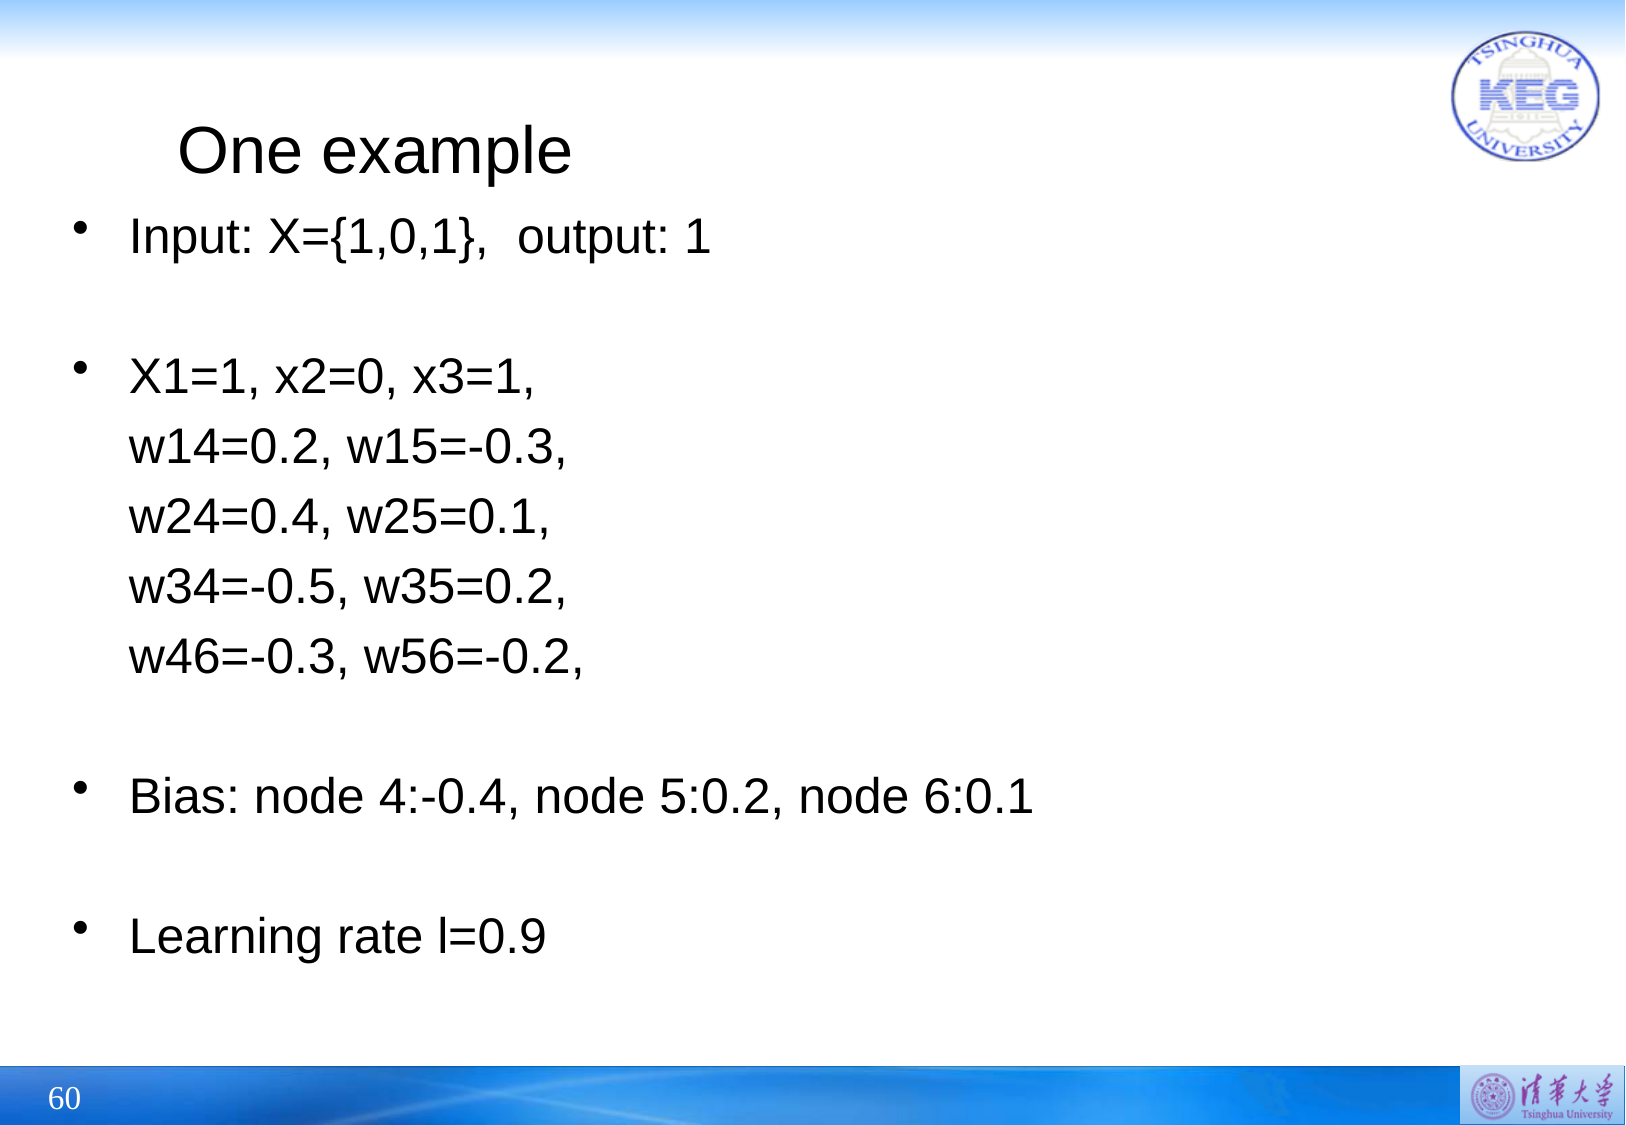

One example
Input: X={1,0,1},  output: 1

X1=1, x2=0, x3=1,
	w14=0.2, w15=-0.3,
	w24=0.4, w25=0.1,
	w34=-0.5, w35=0.2,
	w46=-0.3, w56=-0.2,

Bias: node 4:-0.4, node 5:0.2, node 6:0.1

Learning rate l=0.9